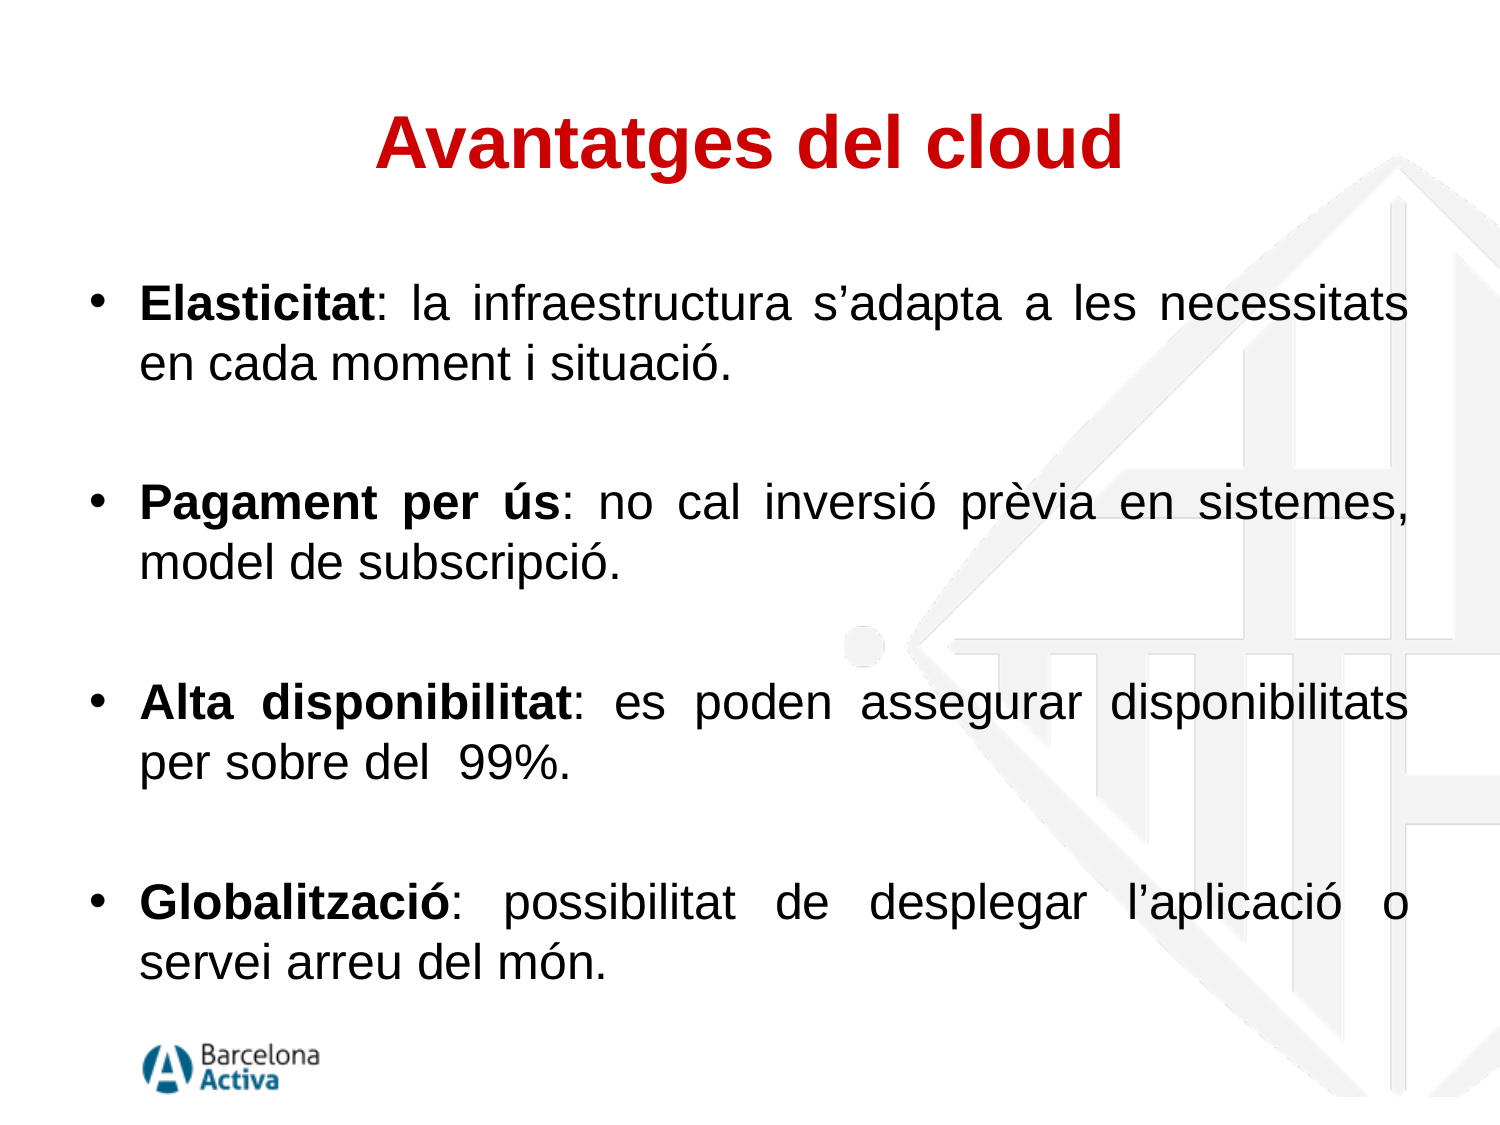

# Avantatges del cloud
Elasticitat: la infraestructura s’adapta a les necessitats en cada moment i situació.

Pagament per ús: no cal inversió prèvia en sistemes, model de subscripció.

Alta disponibilitat: es poden assegurar disponibilitats per sobre del  99%.

Globalització: possibilitat de desplegar l’aplicació o servei arreu del món.